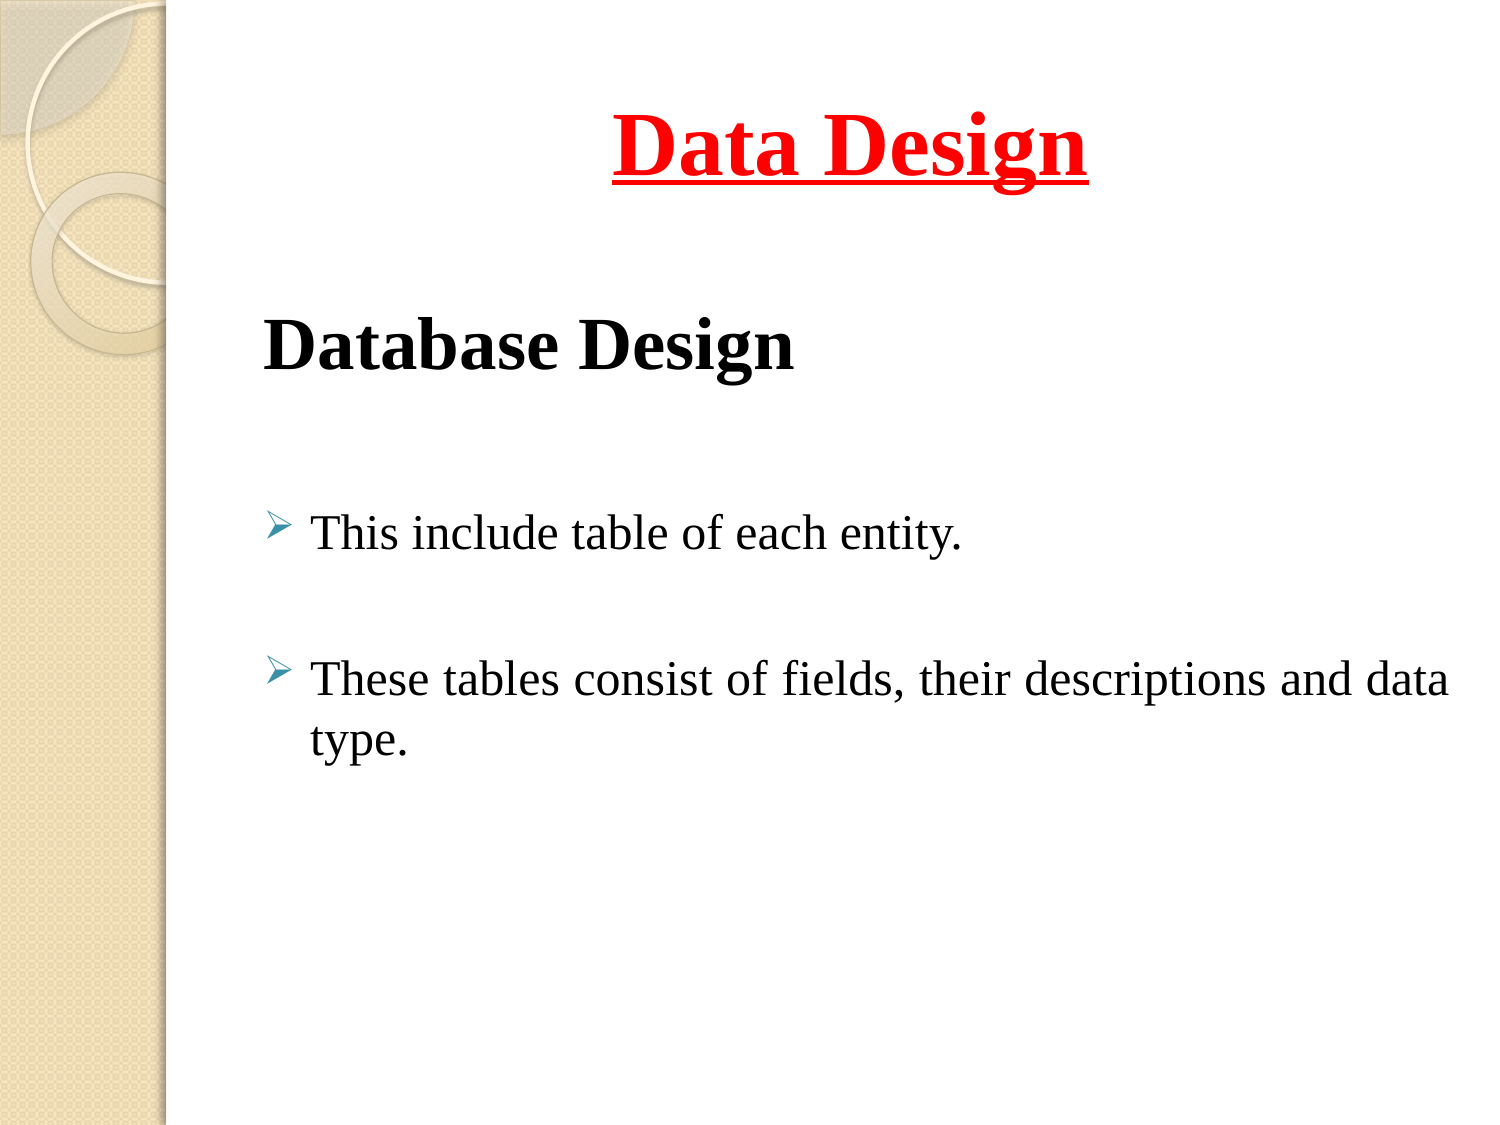

# Data Design
Database Design

This include table of each entity.

These tables consist of fields, their descriptions and data type.